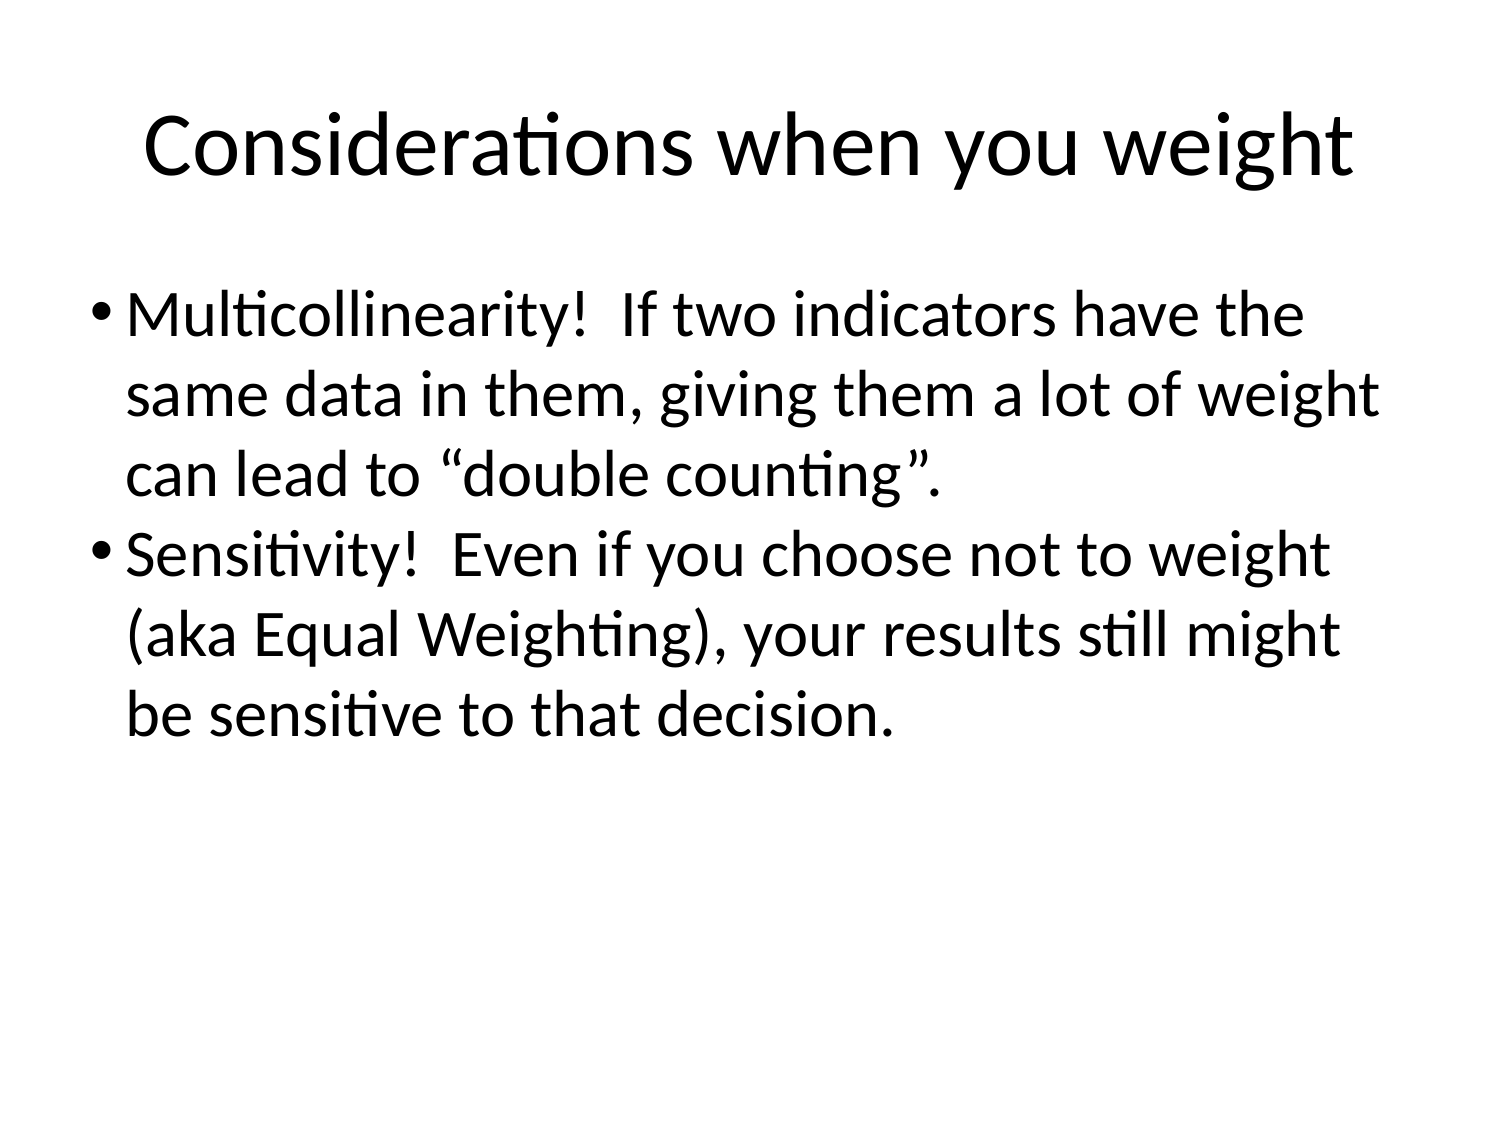

Considerations when you weight
Multicollinearity!  If two indicators have the same data in them, giving them a lot of weight can lead to “double counting”.
Sensitivity!  Even if you choose not to weight (aka Equal Weighting), your results still might be sensitive to that decision.